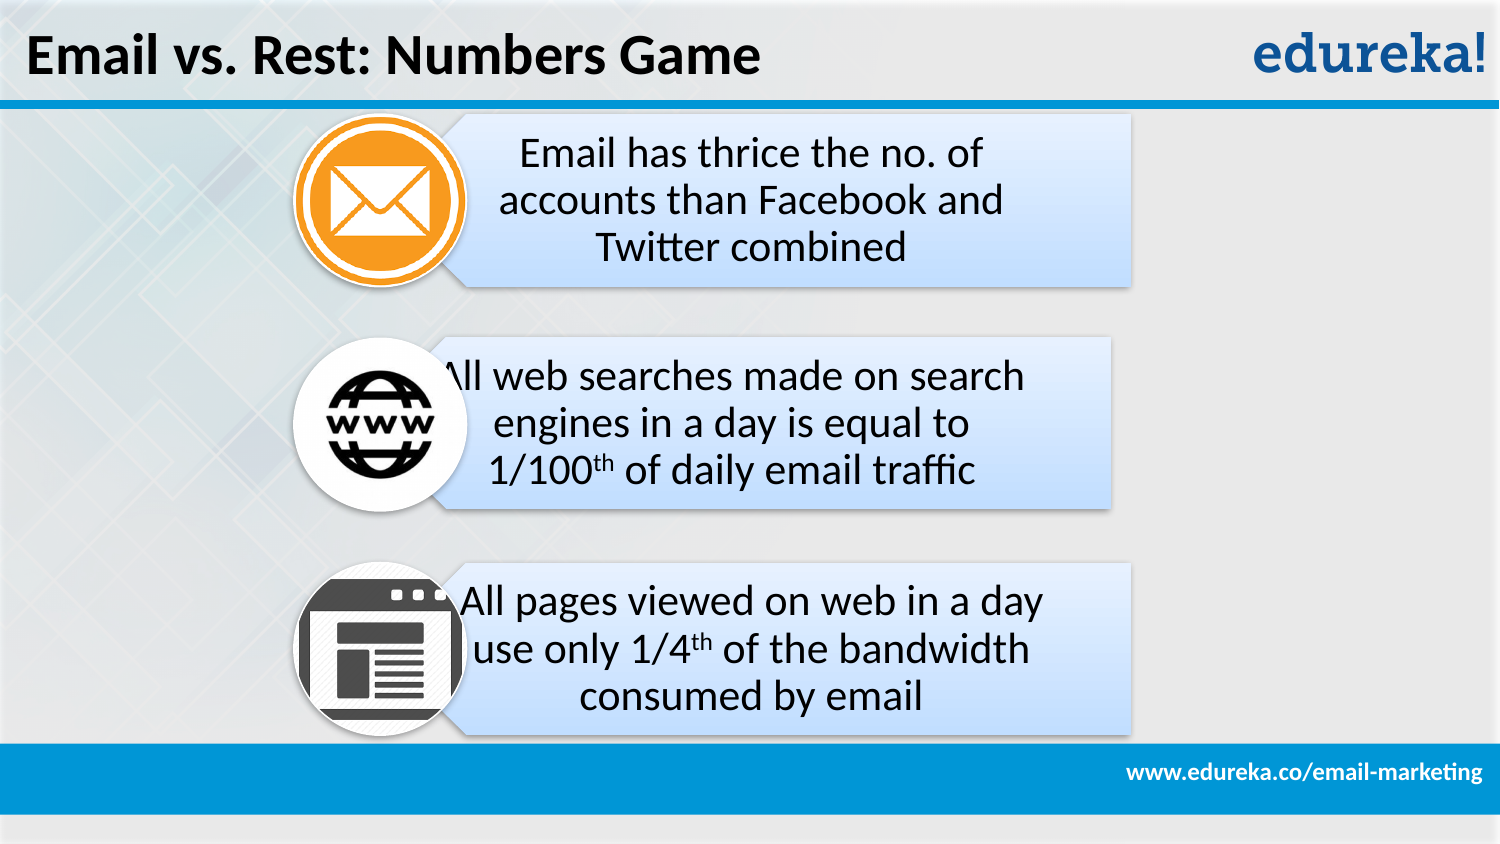

Email vs. Rest: Numbers Game
Email has thrice the no. of accounts than Facebook and Twitter combined
All web searches made on search engines in a day is equal to 1/100th of daily email traffic
All pages viewed on web in a day use only 1/4th of the bandwidth consumed by email
www.edureka.co/email-marketing